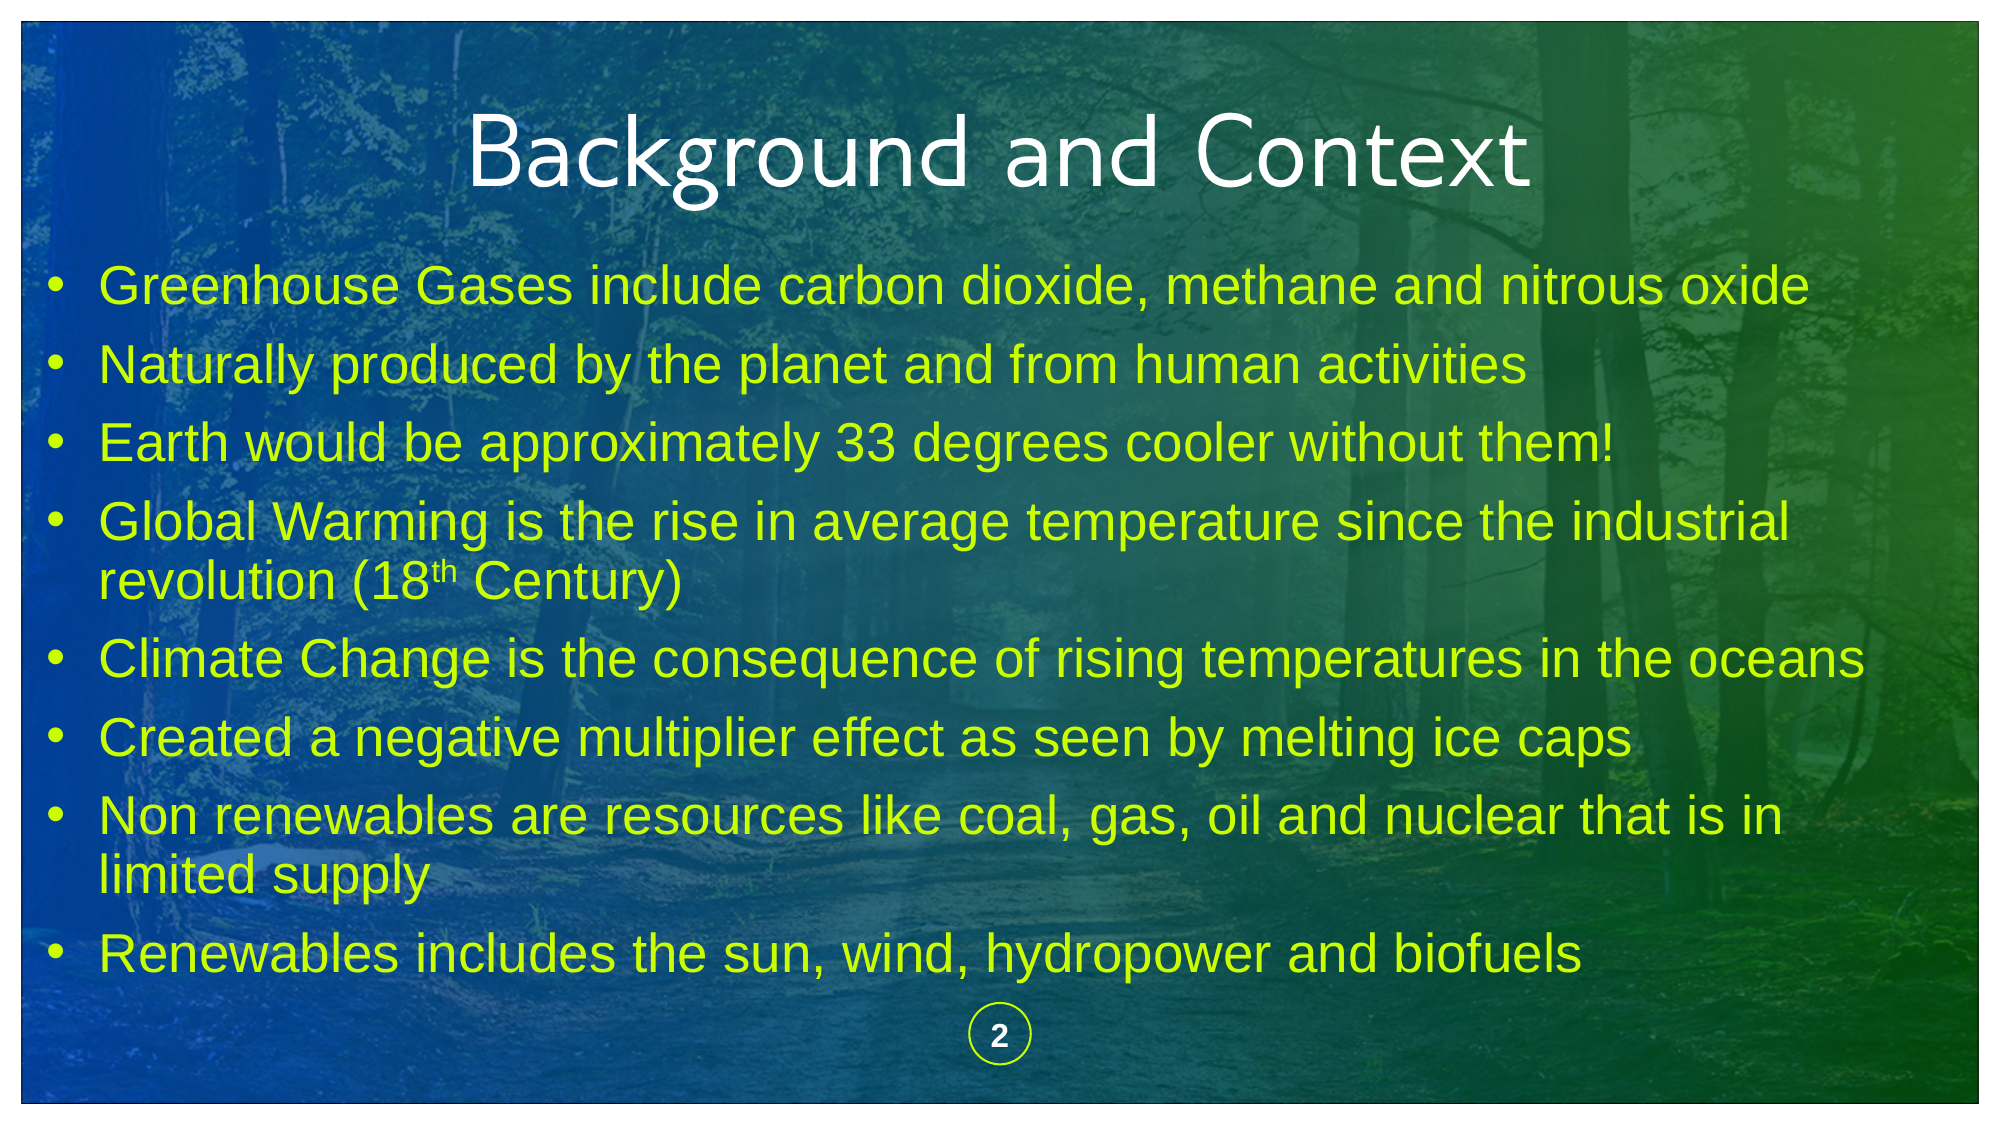

# Background and Context
Greenhouse Gases include carbon dioxide, methane and nitrous oxide
Naturally produced by the planet and from human activities
Earth would be approximately 33 degrees cooler without them!
Global Warming is the rise in average temperature since the industrial revolution (18th Century)
Climate Change is the consequence of rising temperatures in the oceans
Created a negative multiplier effect as seen by melting ice caps
Non renewables are resources like coal, gas, oil and nuclear that is in limited supply
Renewables includes the sun, wind, hydropower and biofuels
2